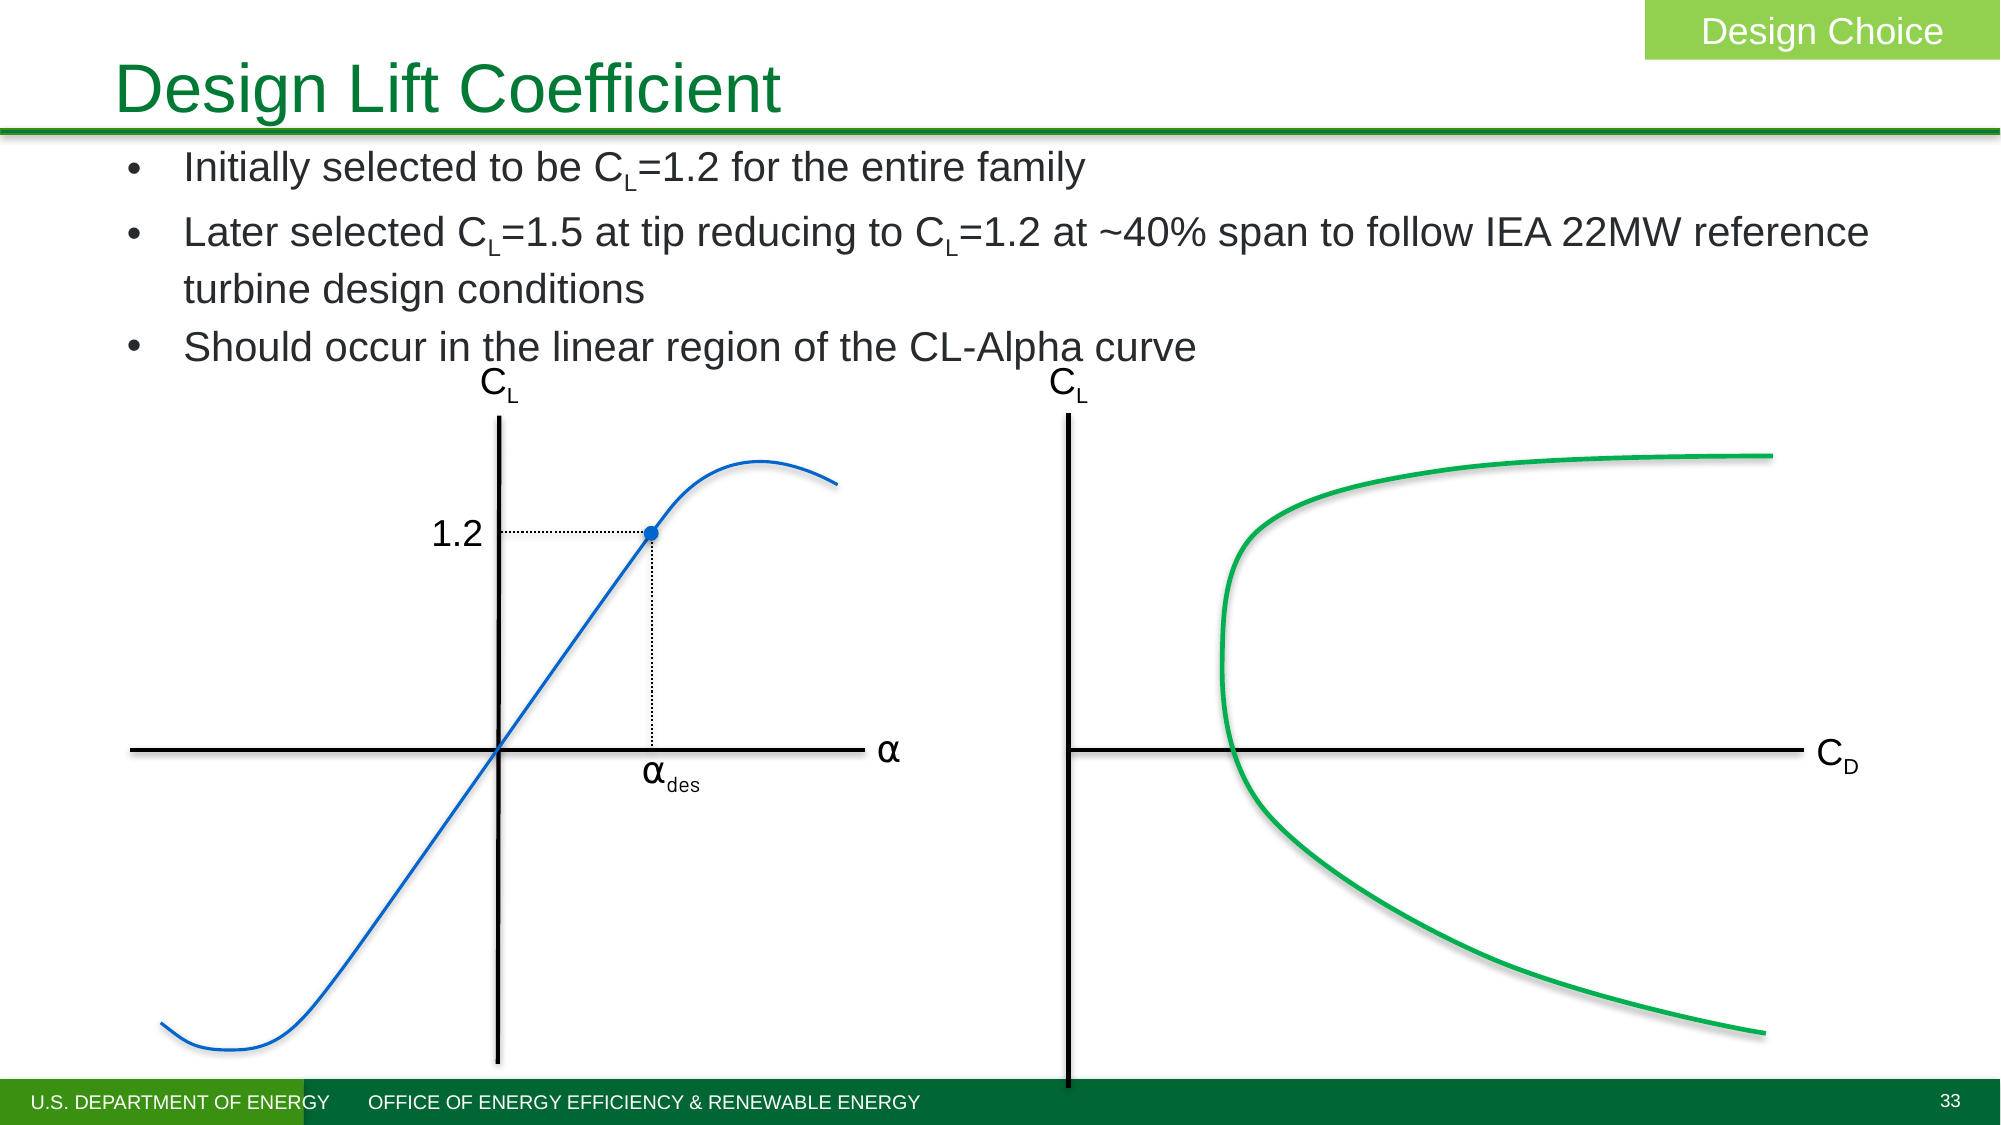

# Design Lift Coefficient
Design Choice
Initially selected to be CL=1.2 for the entire family
Later selected CL=1.5 at tip reducing to CL=1.2 at ~40% span to follow IEA 22MW reference turbine design conditions
Should occur in the linear region of the CL-Alpha curve
CL
CL

1.2

⍺
CD
⍺des